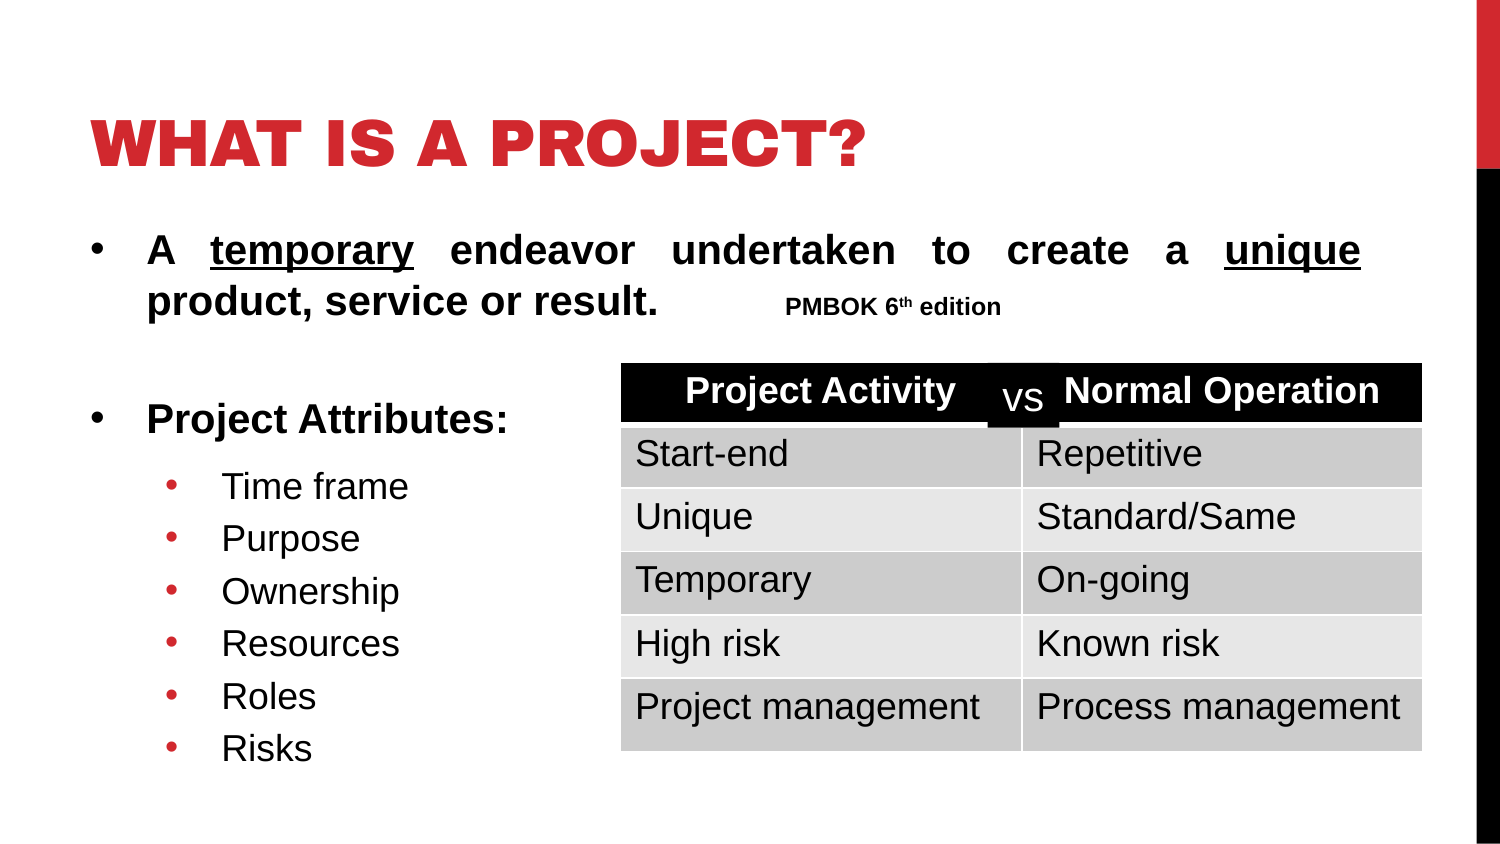

# What is a Project?
A temporary endeavor undertaken to create a unique product, service or result.           PMBOK 6th edition

Project Attributes:
Time frame
Purpose
Ownership
Resources
Roles
Risks

| Project Activity | Normal Operation |
| --- | --- |
| Start-end | Repetitive |
| Unique | Standard/Same |
| Temporary | On-going |
| High risk | Known risk |
| Project management | Process management |
vs